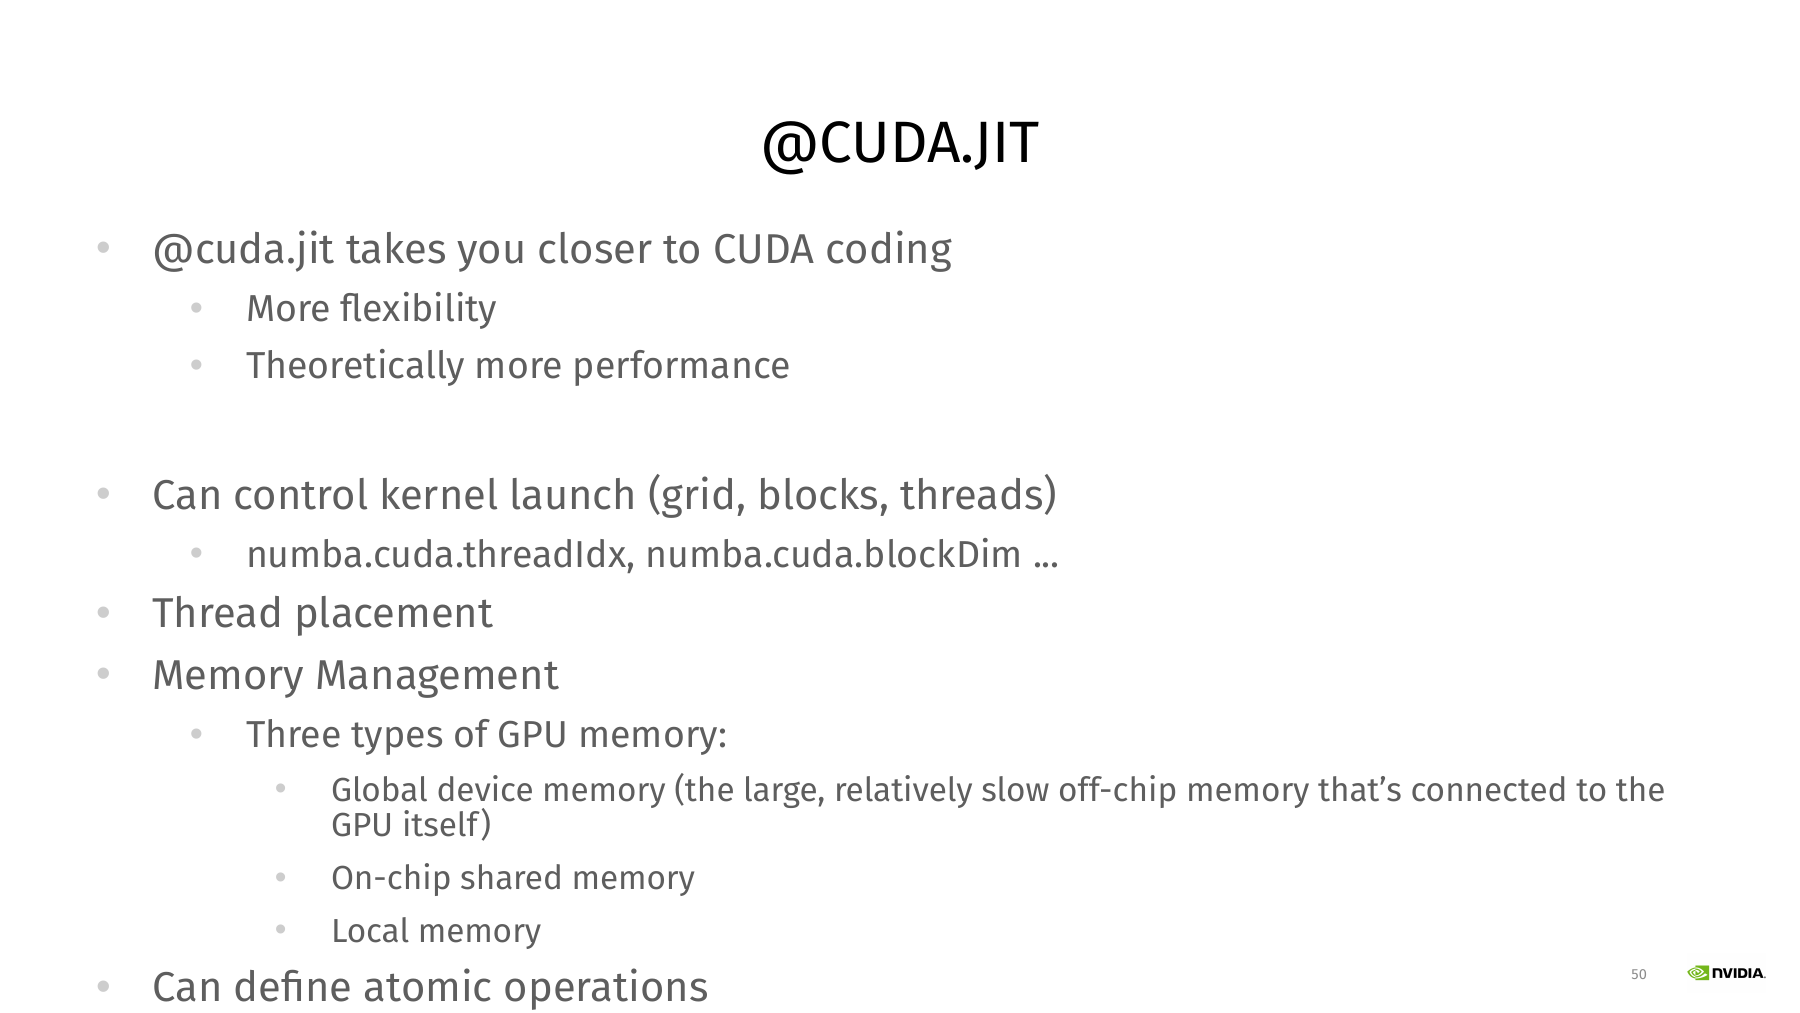

# @Cuda.jit
@cuda.jit takes you closer to CUDA coding
More flexibility
Theoretically more performance

Can control kernel launch (grid, blocks, threads)
numba.cuda.threadIdx, numba.cuda.blockDim ...
Thread placement
Memory Management
Three types of GPU memory:
Global device memory (the large, relatively slow off-chip memory that’s connected to the GPU itself)
On-chip shared memory
Local memory
Can define atomic operations